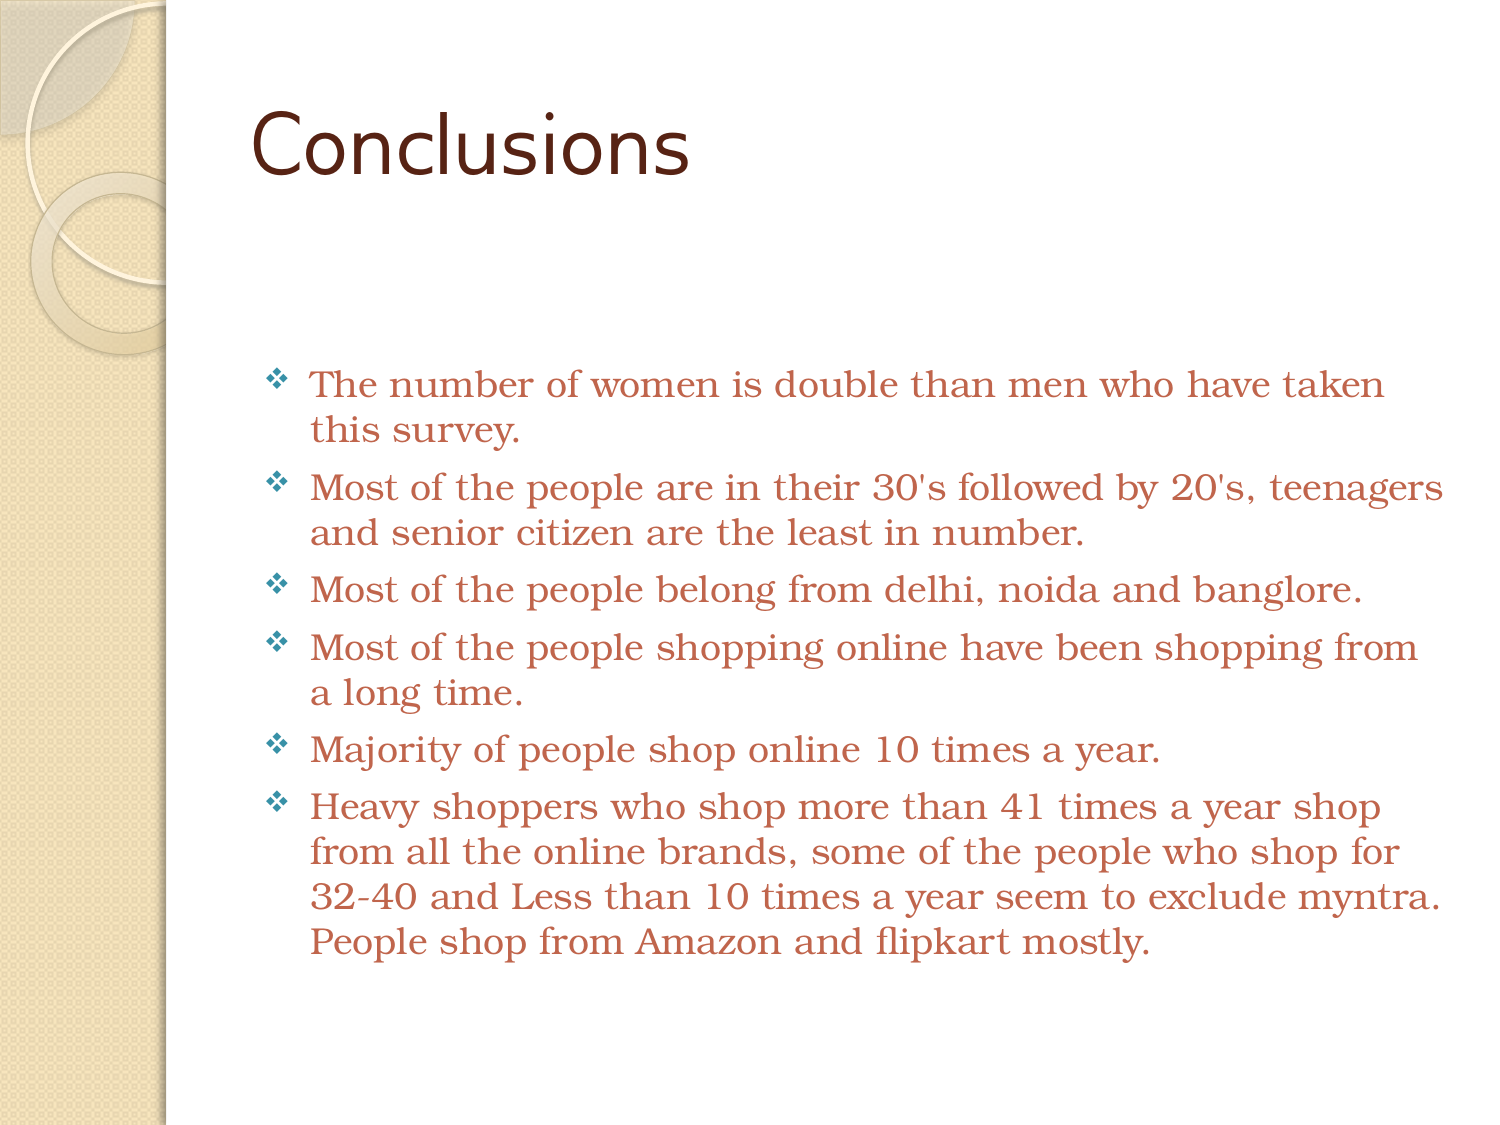

# Conclusions

The number of women is double than men who have taken this survey.
Most of the people are in their 30's followed by 20's, teenagers and senior citizen are the least in number.
Most of the people belong from delhi, noida and banglore.
Most of the people shopping online have been shopping from a long time.
Majority of people shop online 10 times a year.
Heavy shoppers who shop more than 41 times a year shop from all the online brands, some of the people who shop for 32-40 and Less than 10 times a year seem to exclude myntra. People shop from Amazon and flipkart mostly.